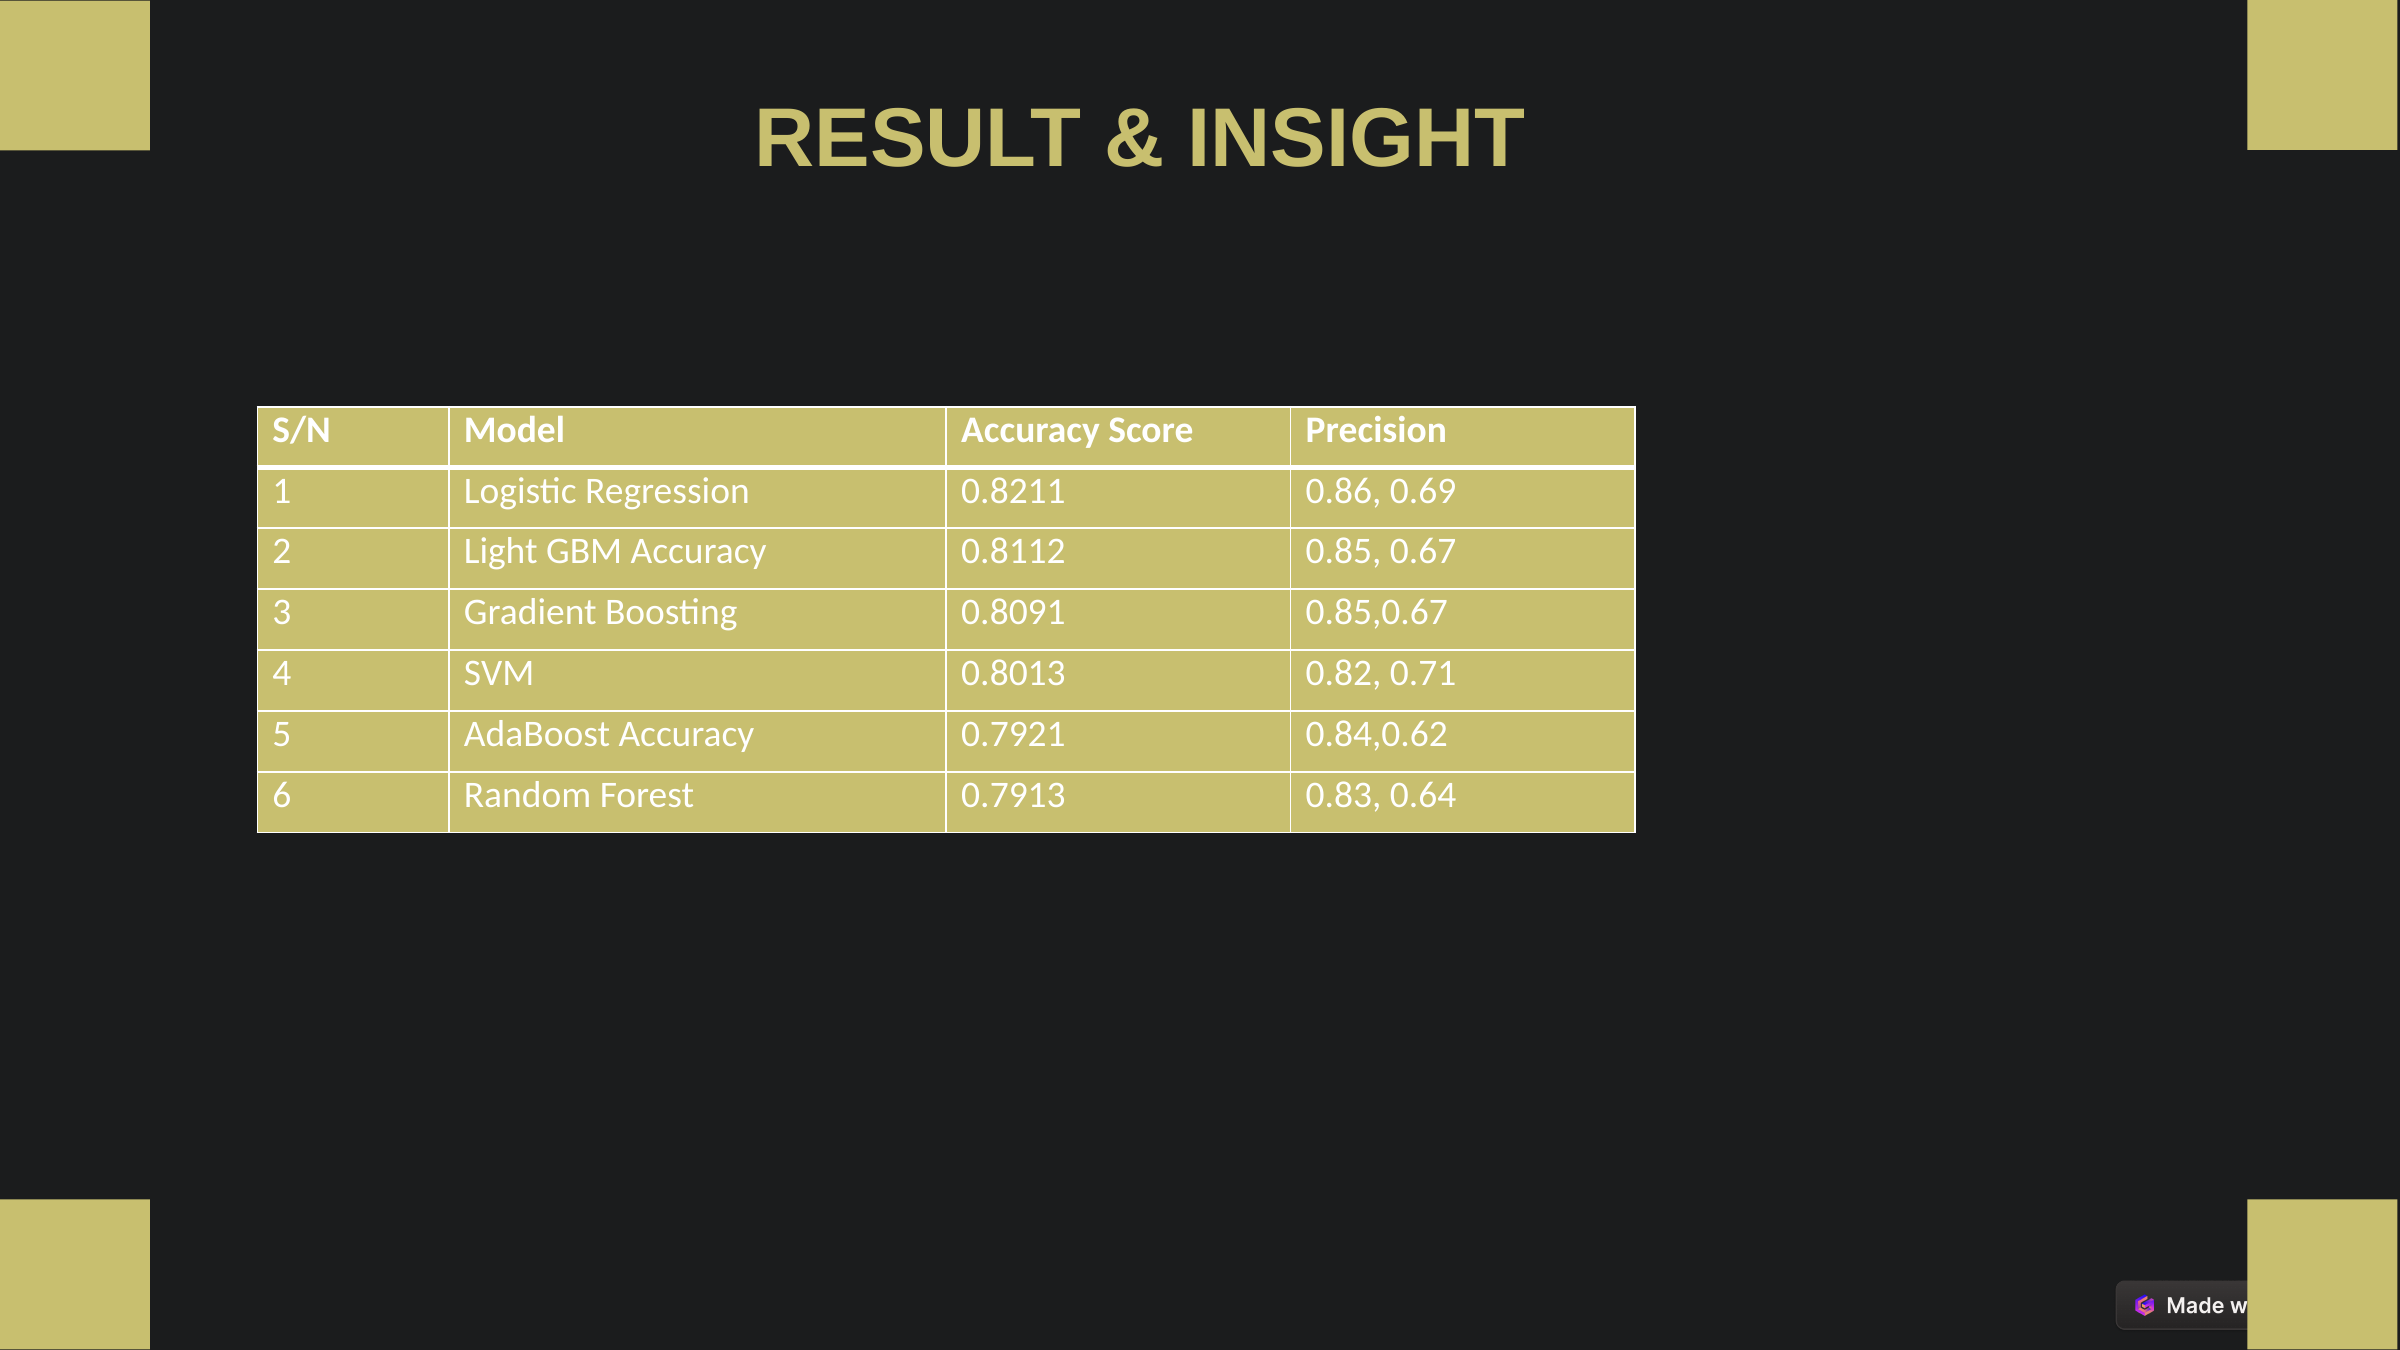

RESULT & INSIGHT
| S/N | Model | Accuracy Score | Precision |
| --- | --- | --- | --- |
| 1 | Logistic Regression | 0.8211 | 0.86, 0.69 |
| 2 | Light GBM Accuracy | 0.8112 | 0.85, 0.67 |
| 3 | Gradient Boosting | 0.8091 | 0.85,0.67 |
| 4 | SVM | 0.8013 | 0.82, 0.71 |
| 5 | AdaBoost Accuracy | 0.7921 | 0.84,0.62 |
| 6 | Random Forest | 0.7913 | 0.83, 0.64 |